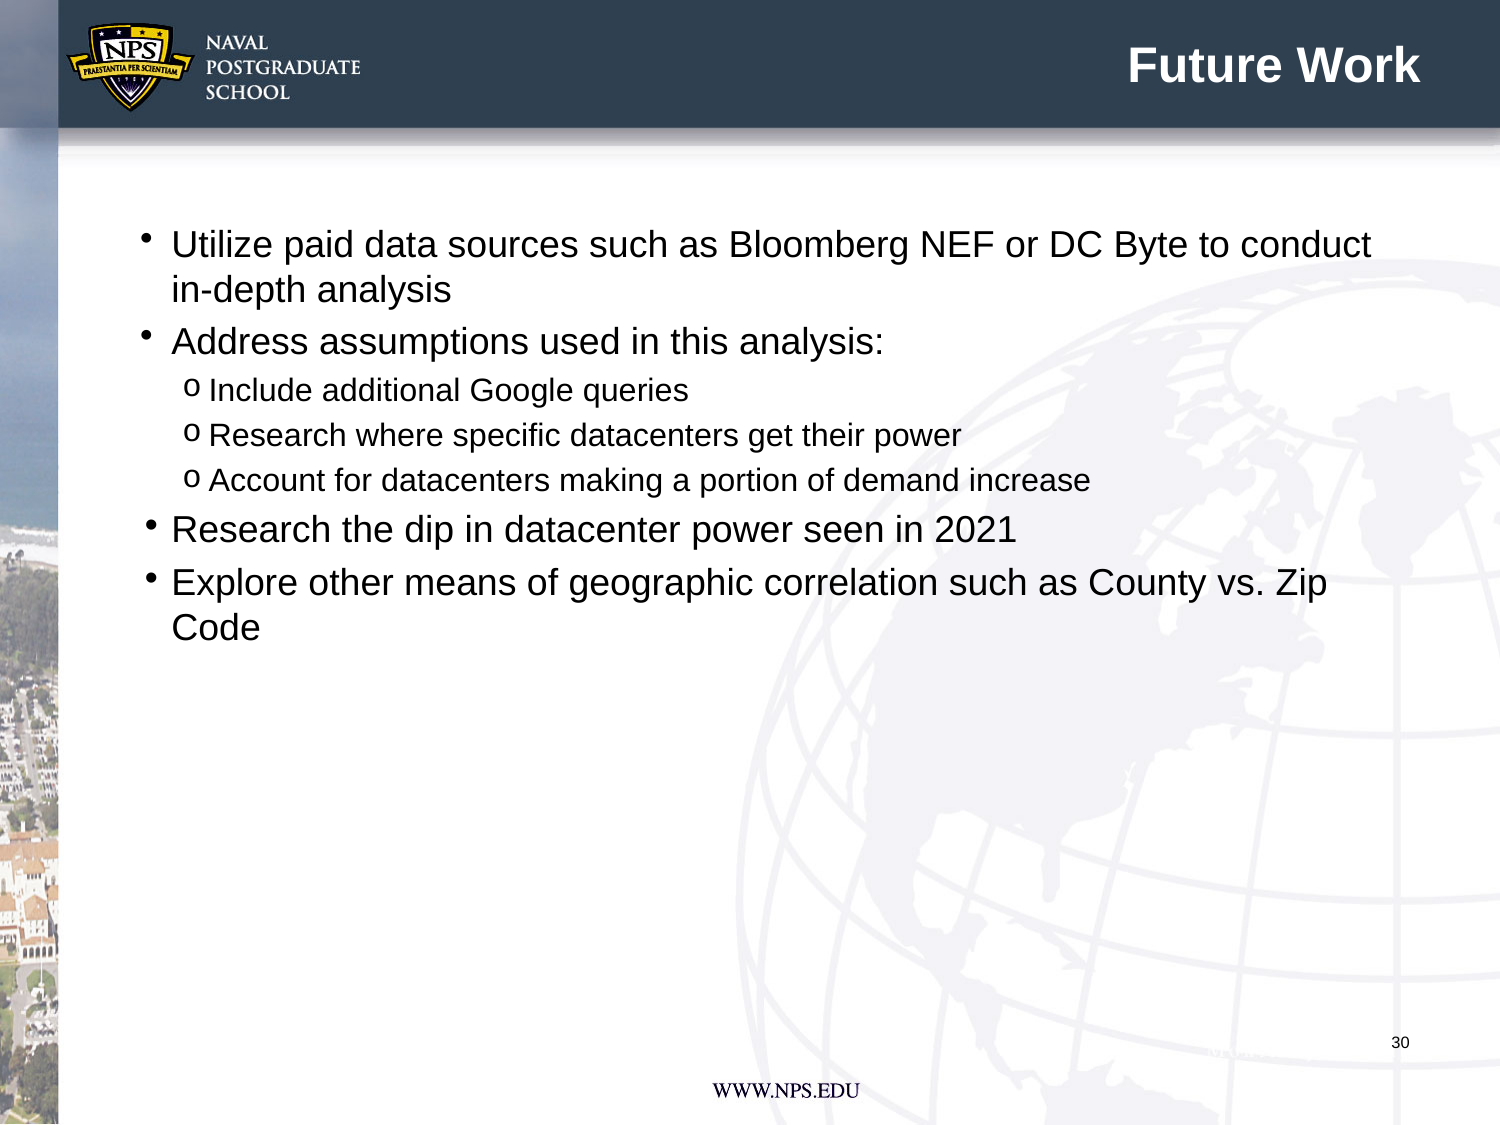

# Future Work
Utilize paid data sources such as Bloomberg NEF or DC Byte to conduct  in-depth analysis
Address assumptions used in this analysis:
Include additional Google queries
Research where specific datacenters get their power
Account for datacenters making a portion of demand increase
Research the dip in datacenter power seen in 2021
Explore other means of geographic correlation such as County vs. Zip Code

30